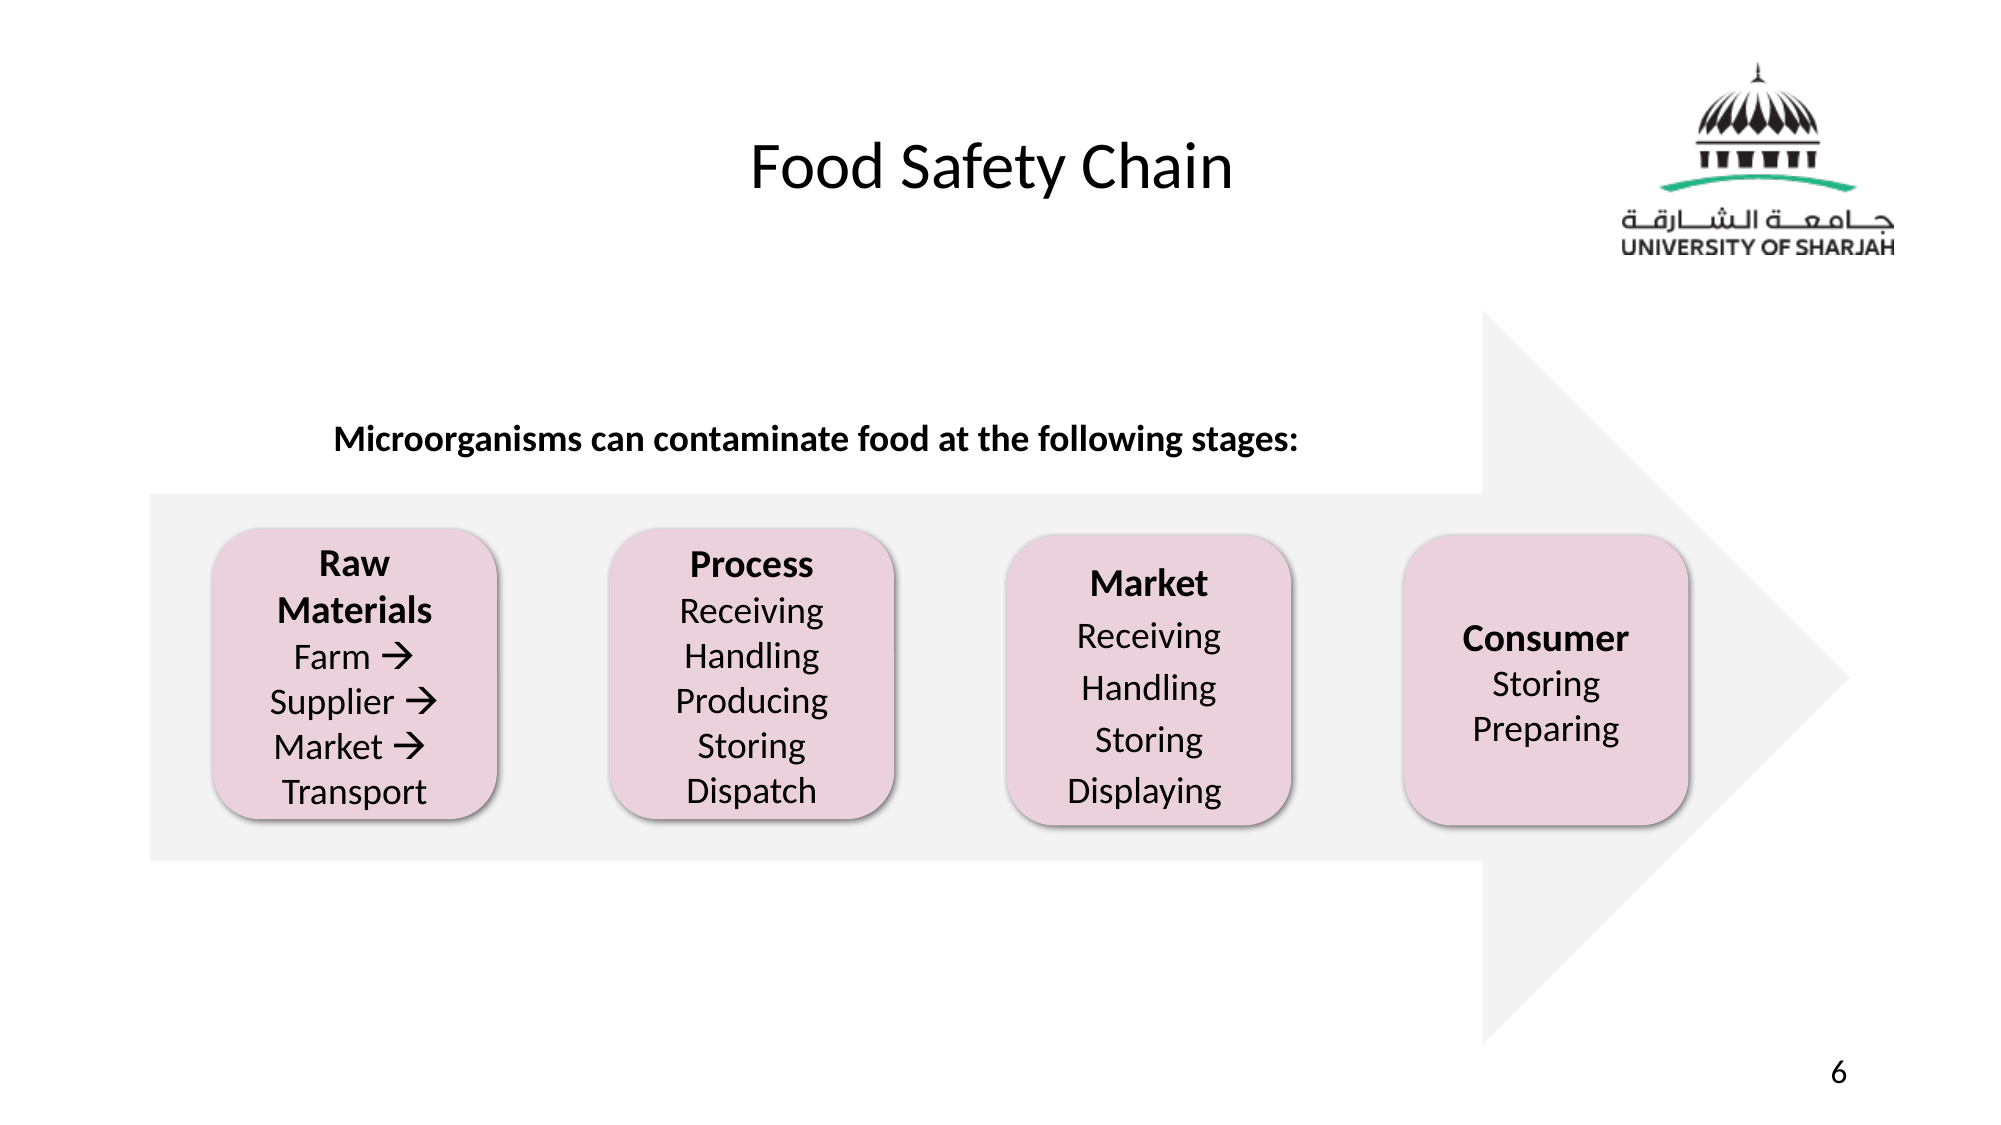

# Food Safety Chain

Microorganisms can contaminate food at the following stages:
Raw Materials
Farm 🡪 Supplier 🡪 Market 🡪
Transport
Process
Receiving
Handling
Producing
Storing
Dispatch
Market
Receiving
Handling
Storing
Displaying
Consumer
Storing
Preparing
6